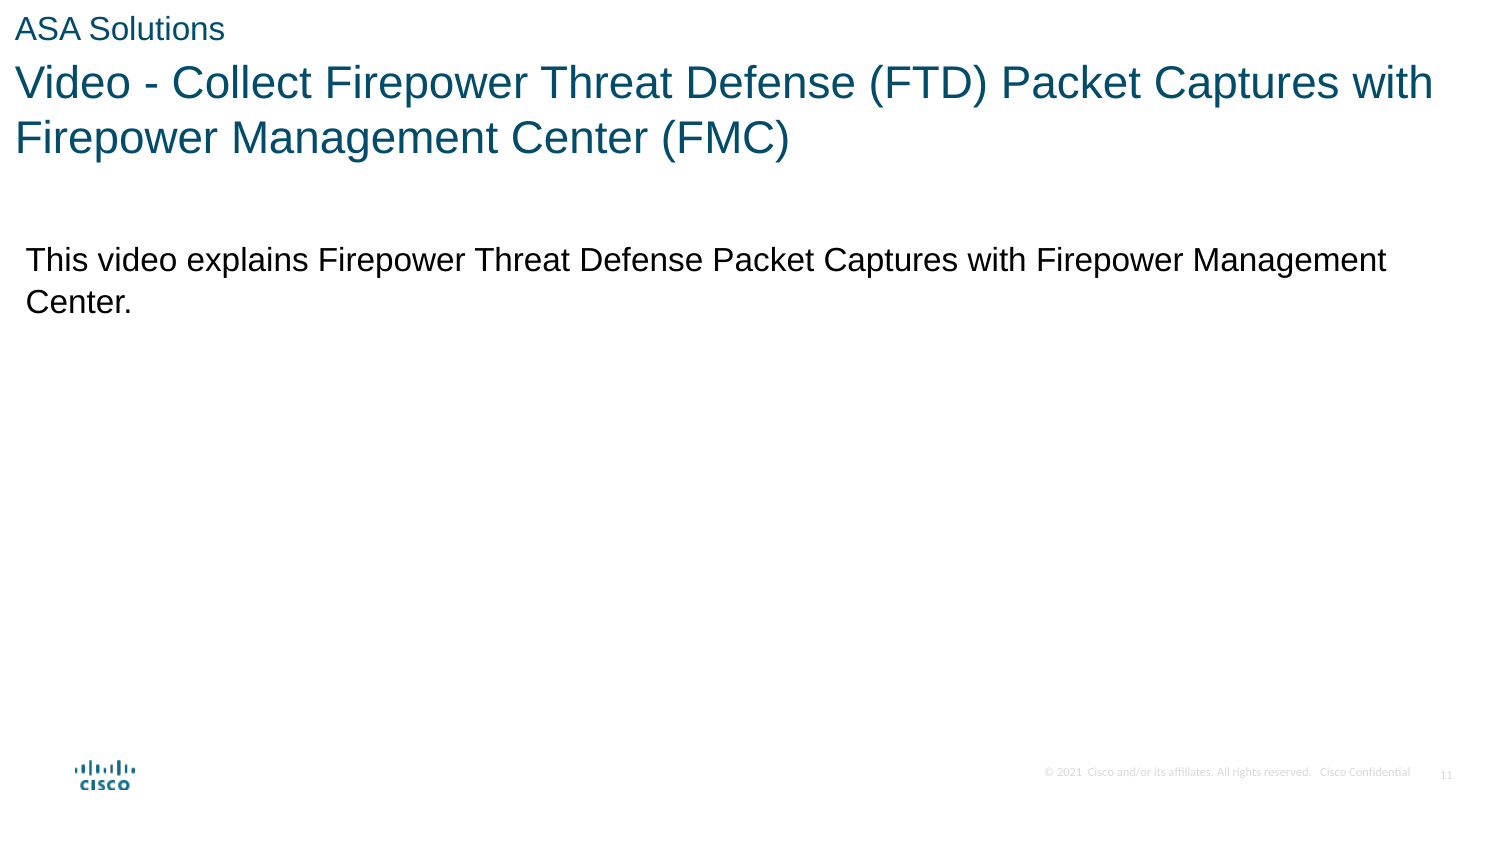

ASA Solutions
Video - Collect Firepower Threat Defense (FTD) Packet Captures with Firepower Management Center (FMC)

This video explains Firepower Threat Defense Packet Captures with Firepower Management Center.
11